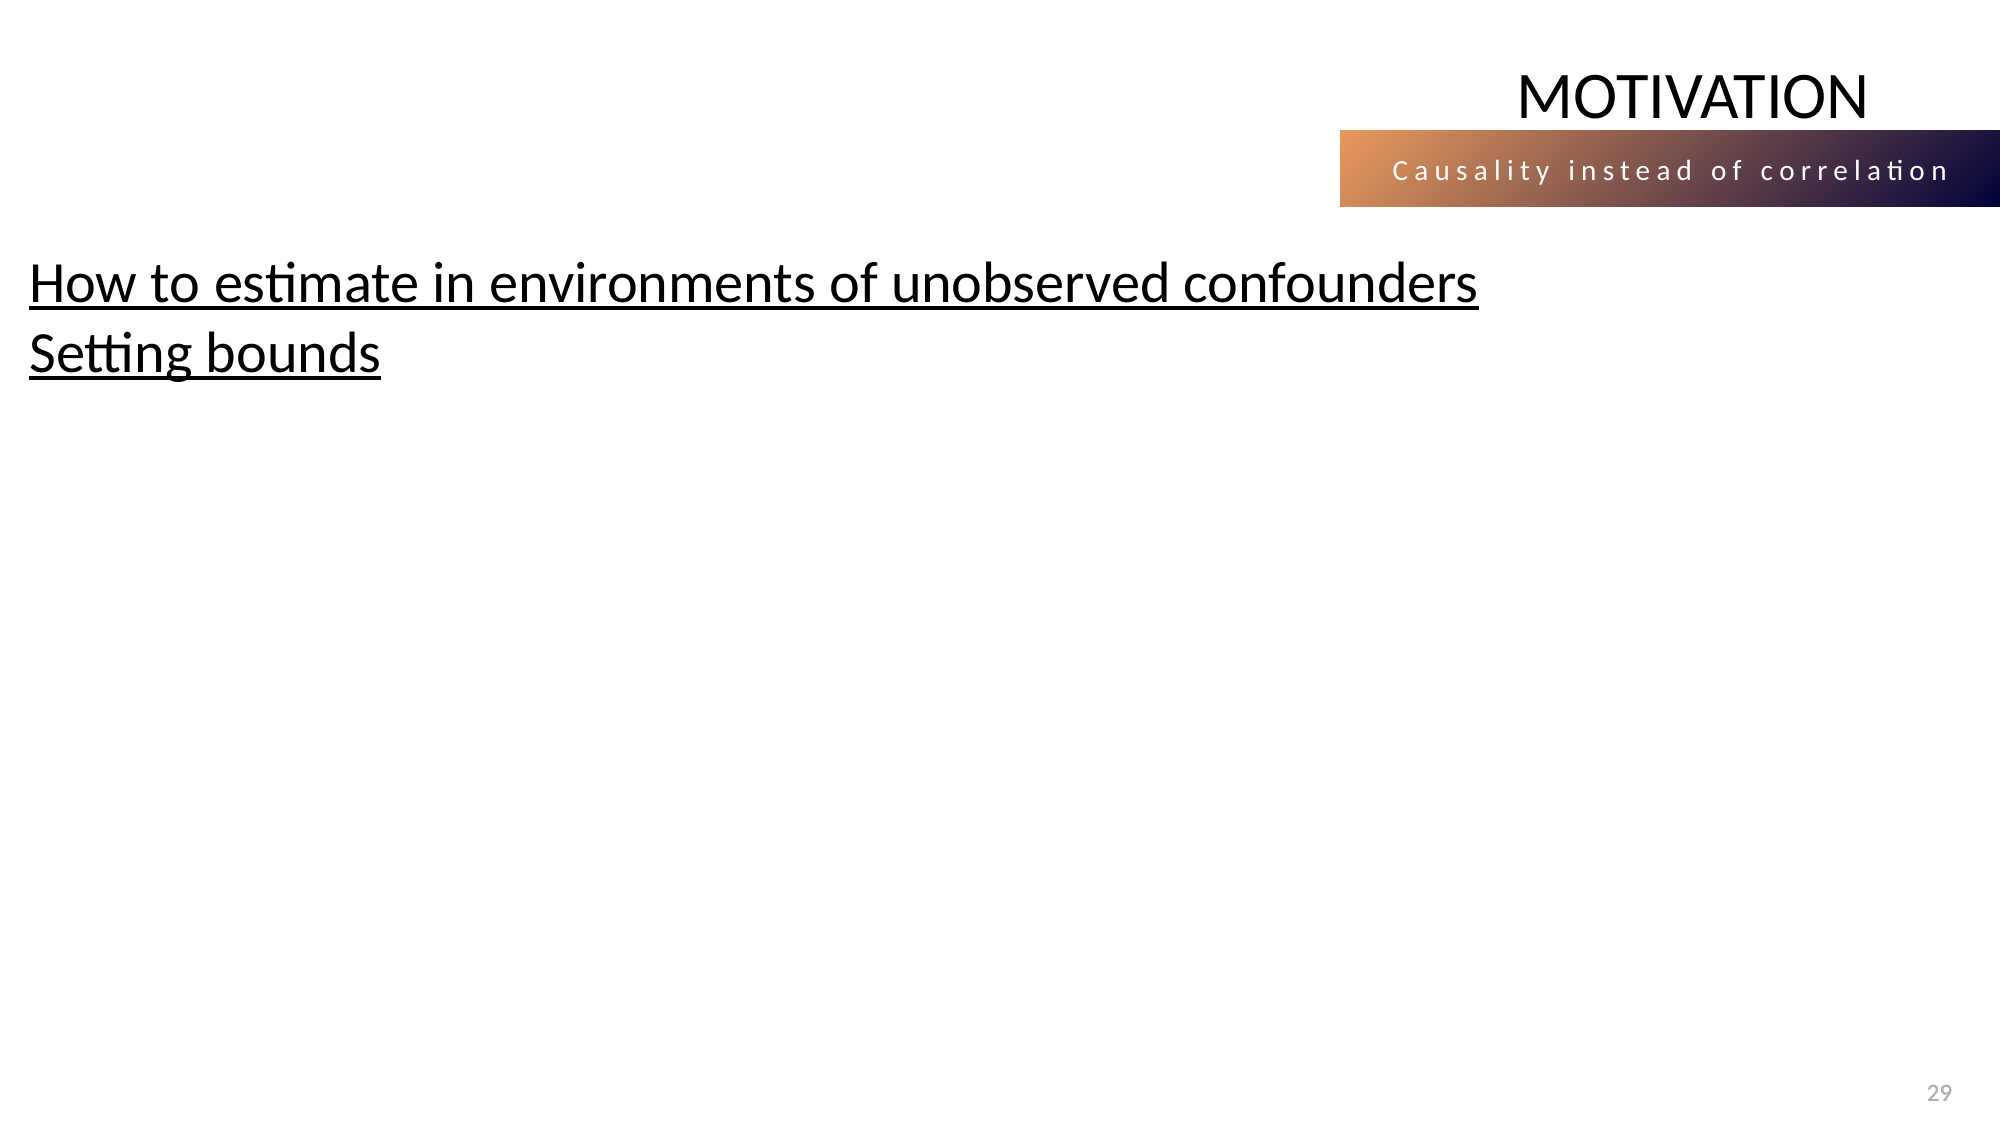

# MOTIVATION
Causality instead of correlation
How to estimate in environments of unobserved confounders
Setting bounds
29